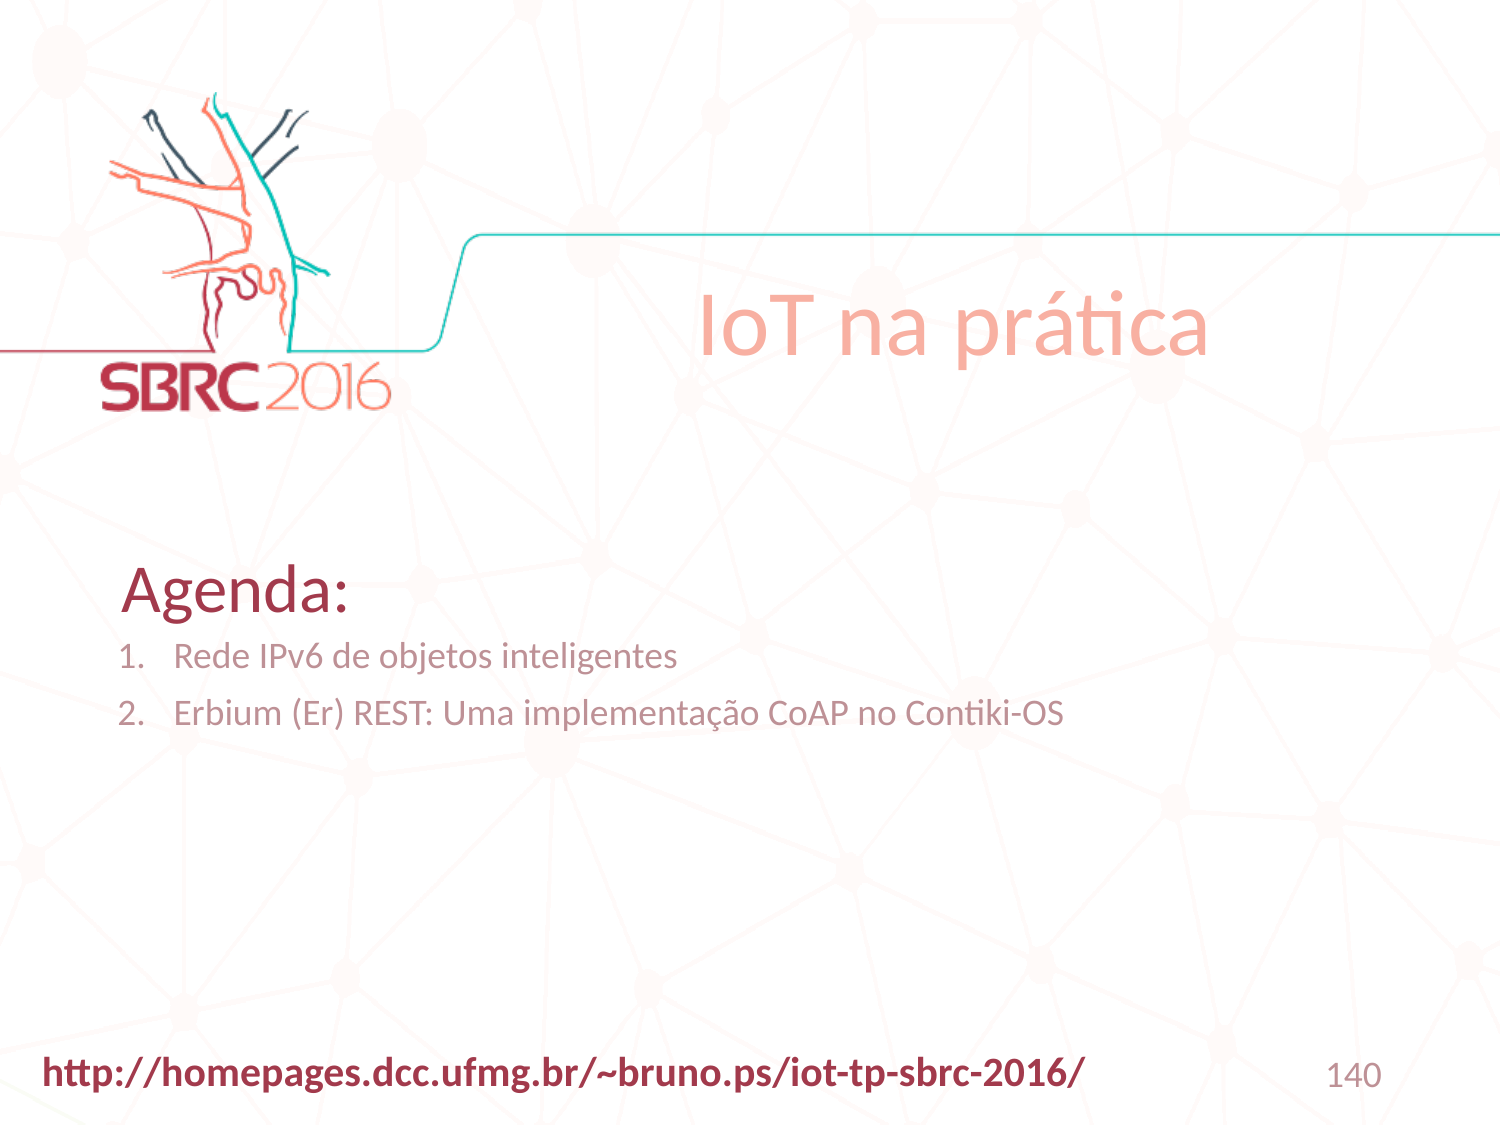

# IoT na prática
Rede IPv6 de objetos inteligentes
Erbium (Er) REST: Uma implementação CoAP no Contiki-OS

http://homepages.dcc.ufmg.br/~bruno.ps/iot-tp-sbrc-2016/
140